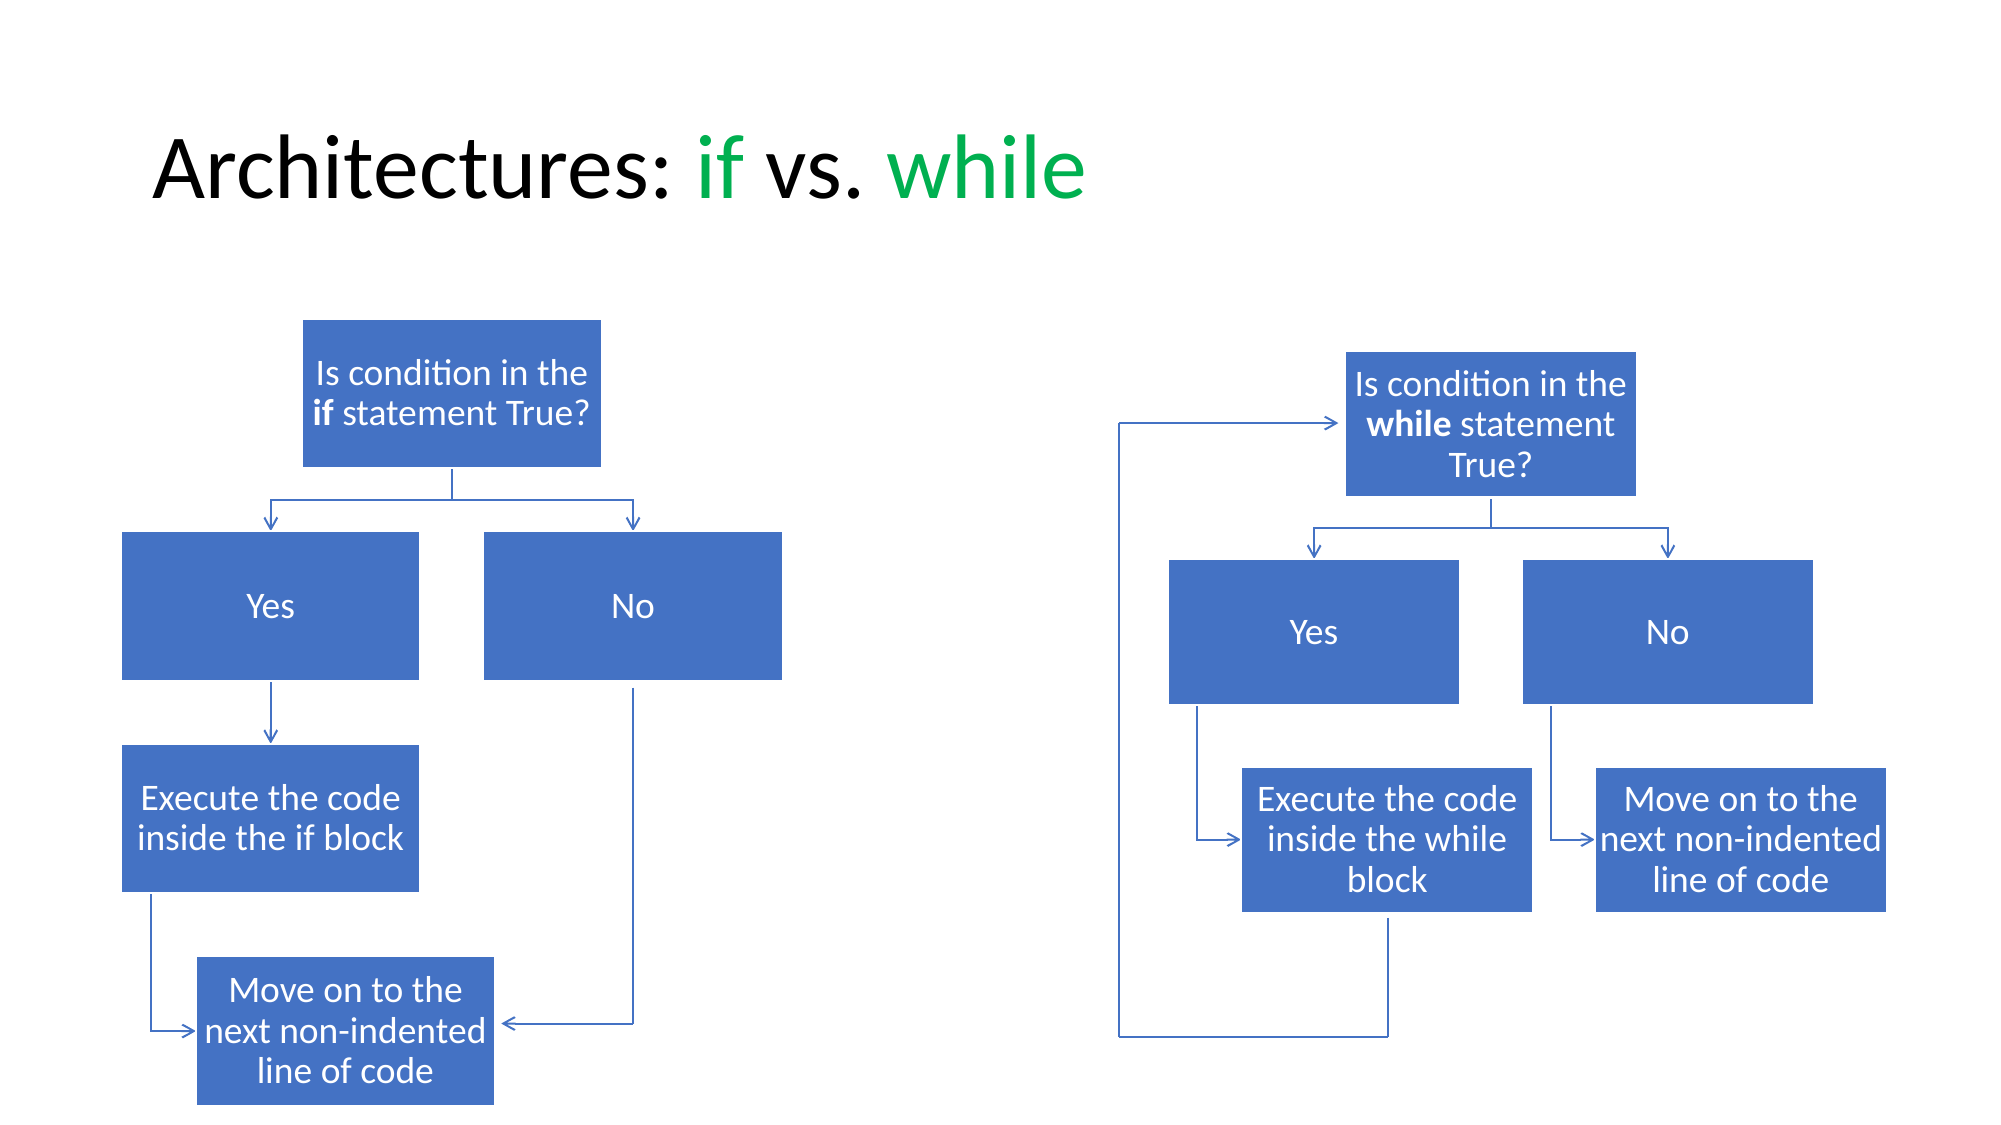

# Architectures: if vs. while
Is condition in the while statement True?
Yes
Execute the code inside the while block
No
Move on to the next non-indented line of code
Is condition in the if statement True?
Yes
Execute the code inside the if block
Move on to the next non-indented line of code
No